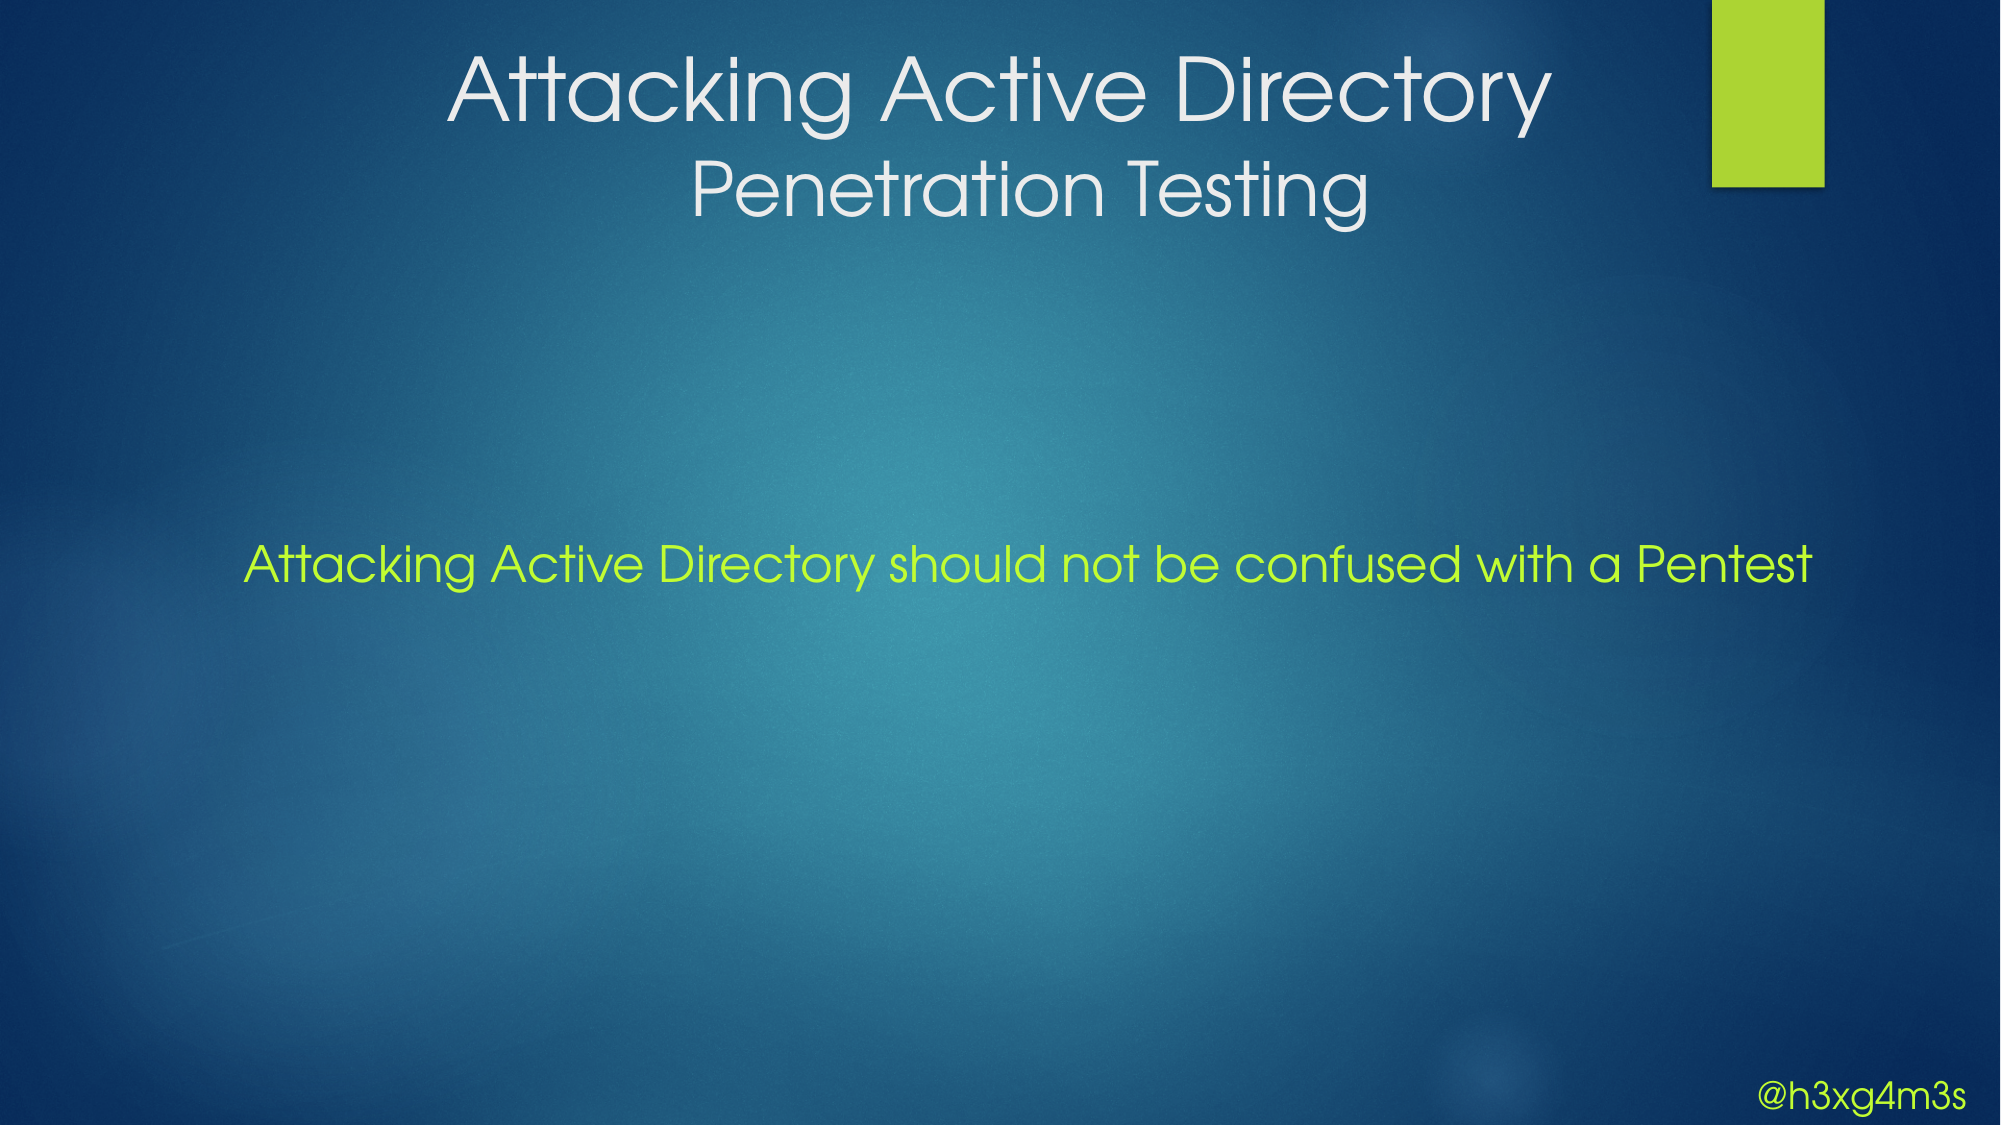

# Attacking Active Directory
Penetration Testing
Attacking Active Directory should not be confused with a Pentest
@h3xg4m3s